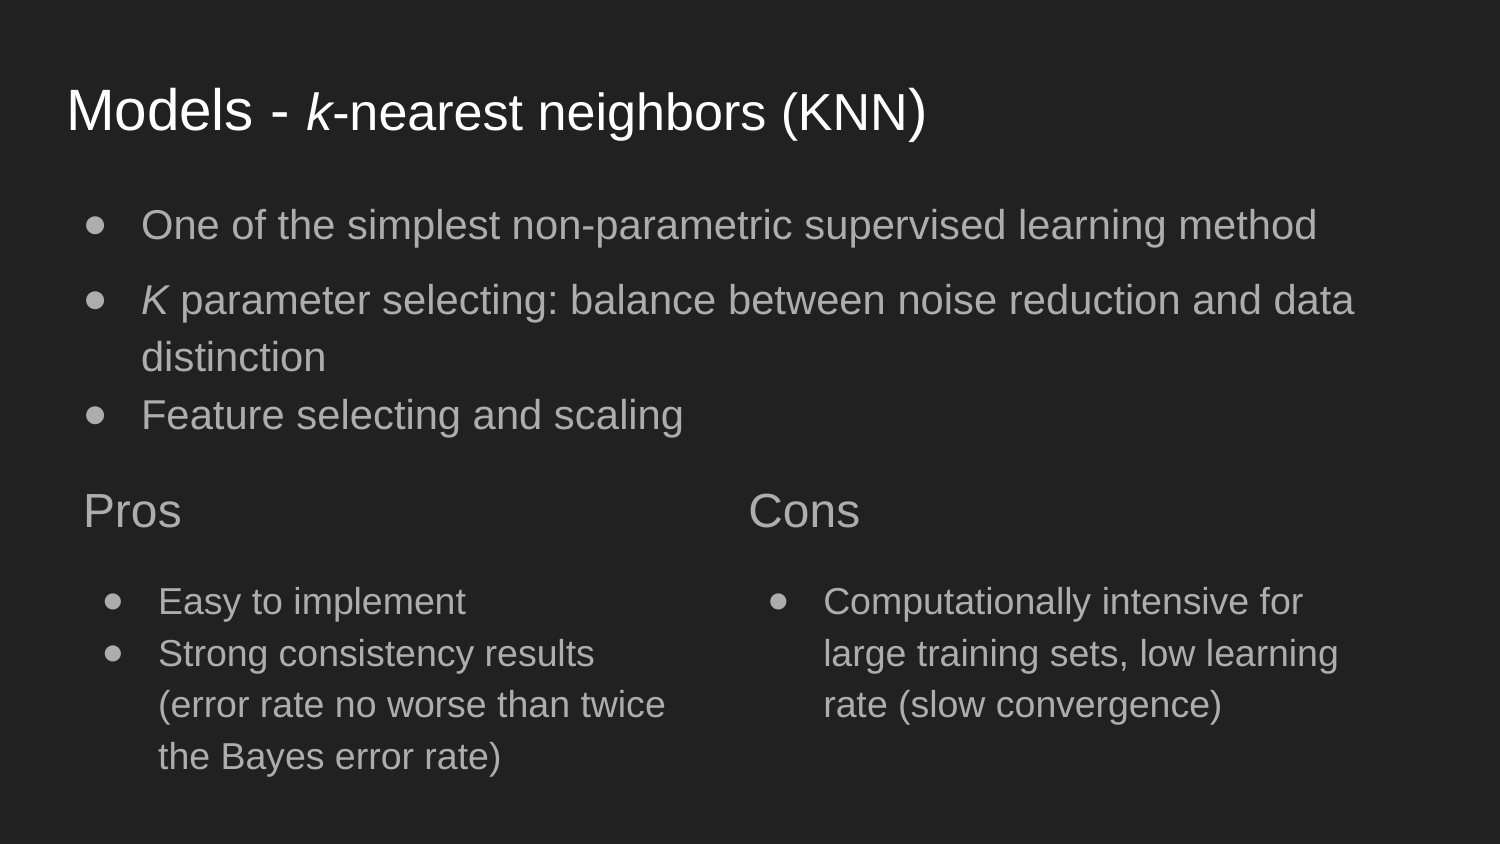

# Models - k-nearest neighbors (KNN)
One of the simplest non-parametric supervised learning method

K parameter selecting: balance between noise reduction and data distinction
Feature selecting and scaling

Pros
Easy to implement
Strong consistency results (error rate no worse than twice the Bayes error rate)

Cons
Computationally intensive for large training sets, low learning rate (slow convergence)